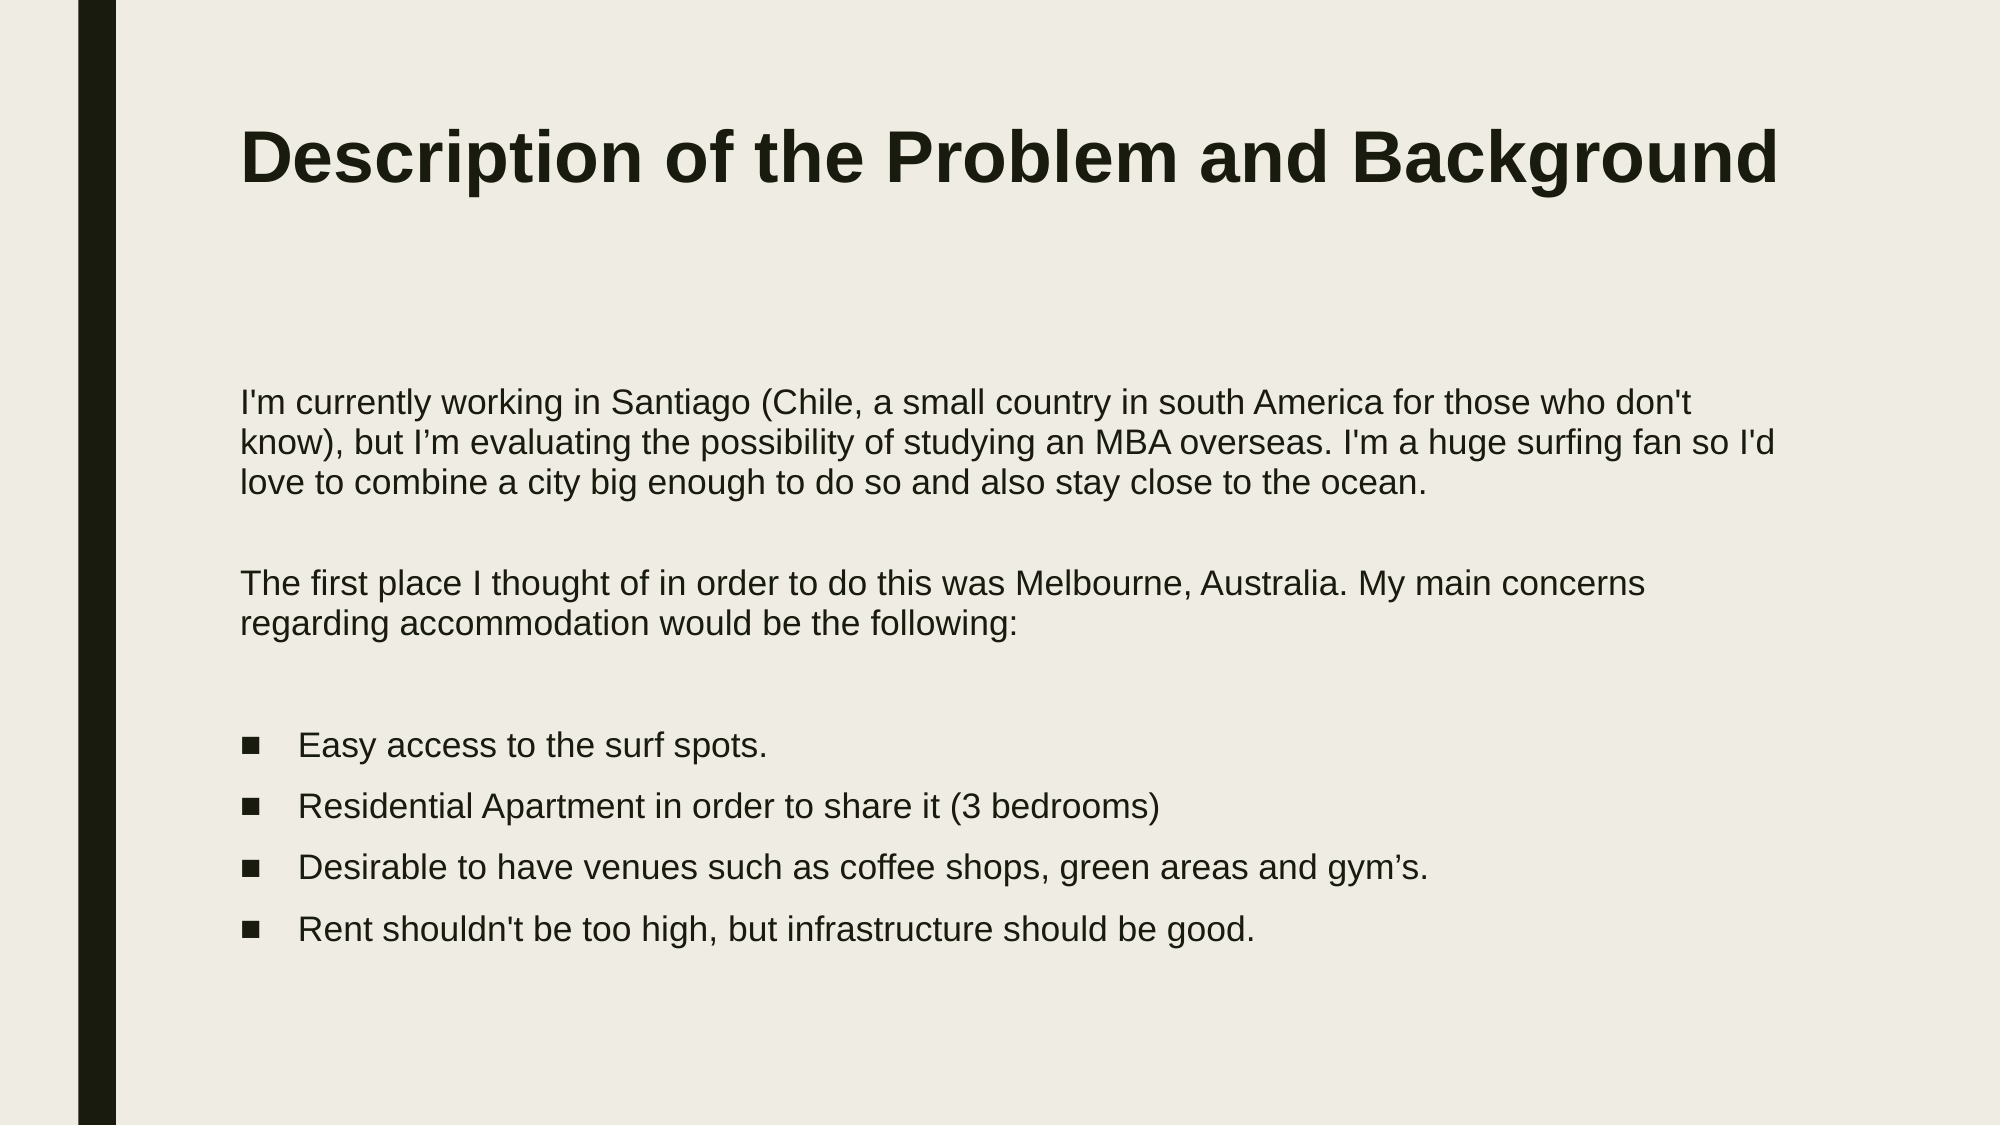

# Description of the Problem and Background
I'm currently working in Santiago (Chile, a small country in south America for those who don't know), but I’m evaluating the possibility of studying an MBA overseas. I'm a huge surfing fan so I'd love to combine a city big enough to do so and also stay close to the ocean.
The first place I thought of in order to do this was Melbourne, Australia. My main concerns regarding accommodation would be the following:

Easy access to the surf spots.
Residential Apartment in order to share it (3 bedrooms)
Desirable to have venues such as coffee shops, green areas and gym’s.
Rent shouldn't be too high, but infrastructure should be good.